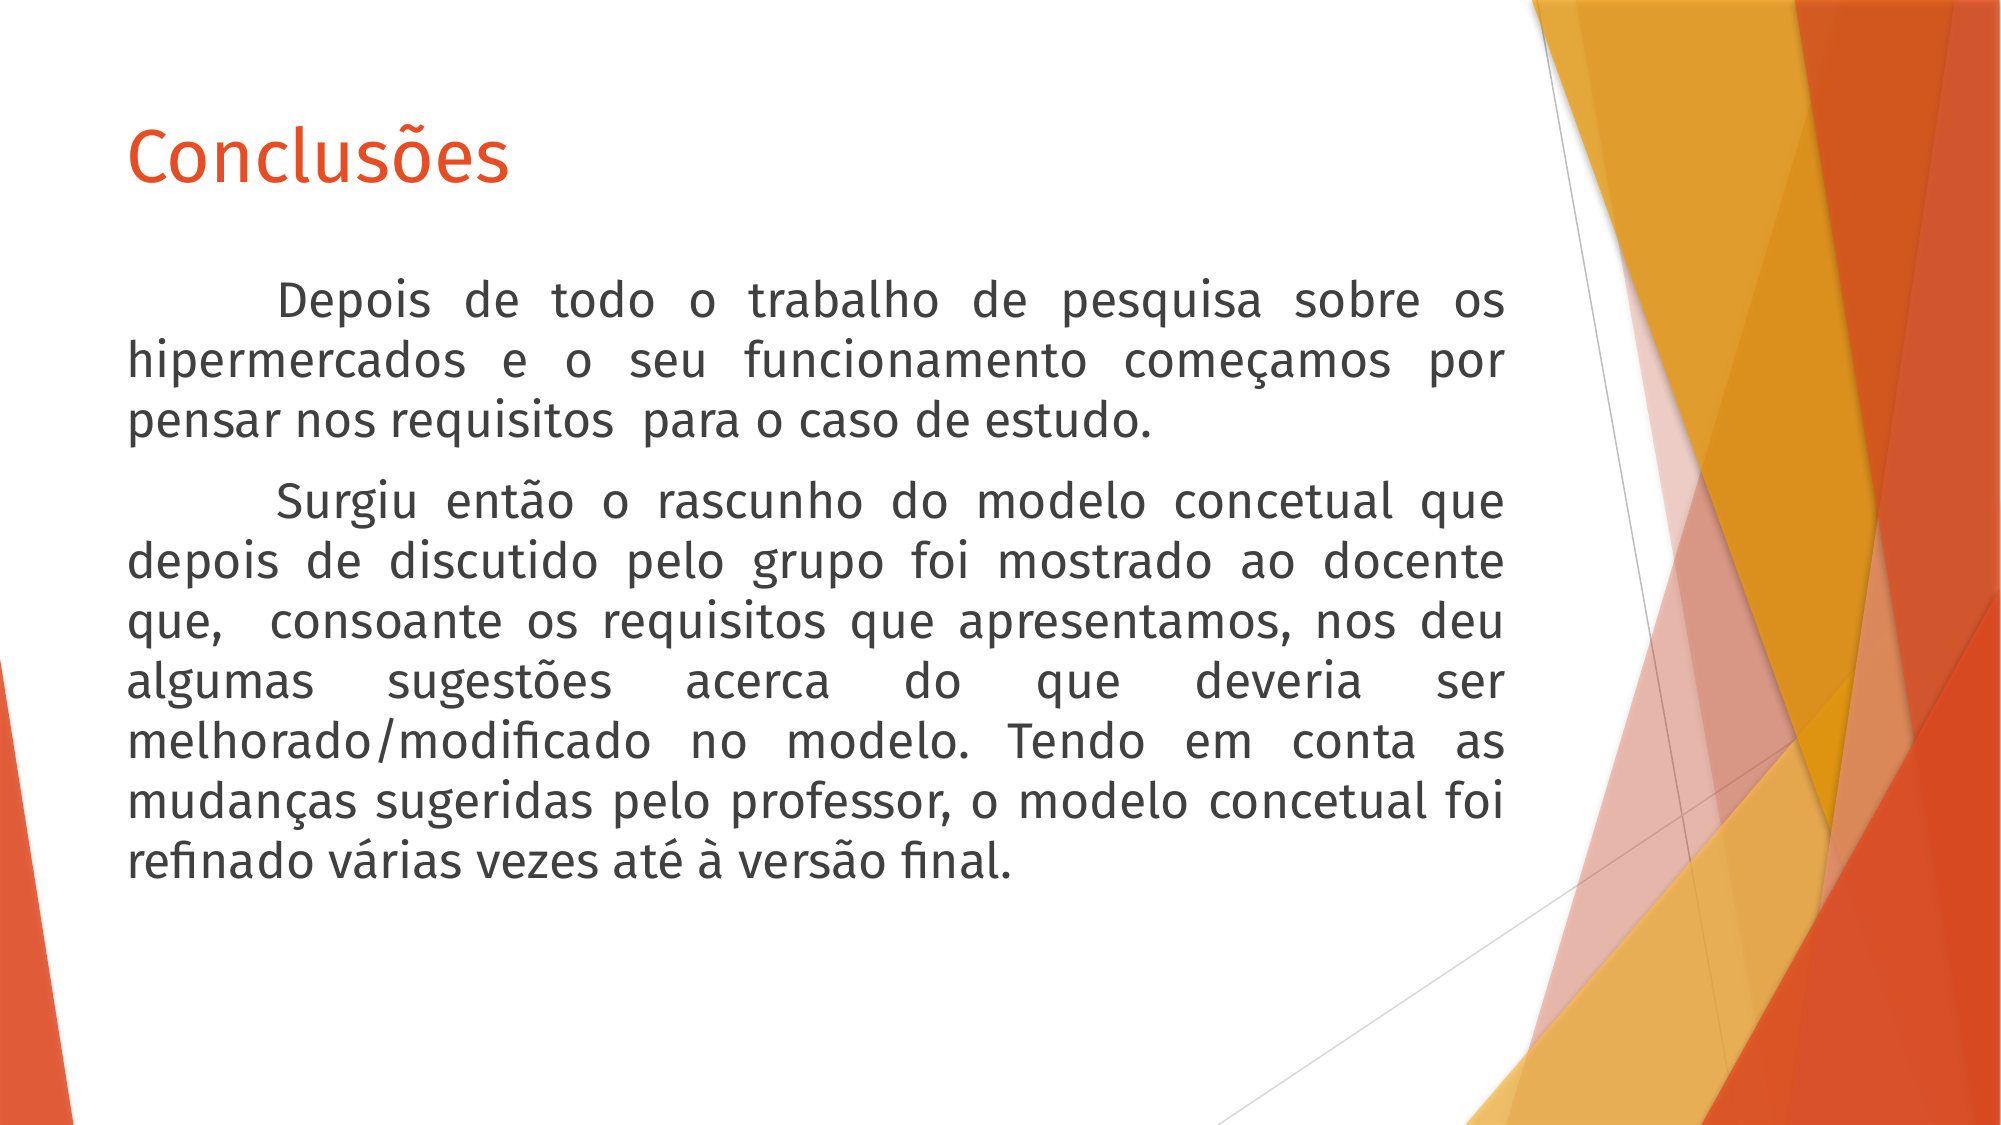

# Conclusões
	Depois de todo o trabalho de pesquisa sobre os hipermercados e o seu funcionamento começamos por pensar nos requisitos  para o caso de estudo.
	Surgiu então o rascunho do modelo concetual que depois de discutido pelo grupo foi mostrado ao docente que,  consoante os requisitos que apresentamos, nos deu algumas sugestões acerca do que deveria ser melhorado/modificado no modelo. Tendo em conta as mudanças sugeridas pelo professor, o modelo concetual foi refinado várias vezes até à versão final.